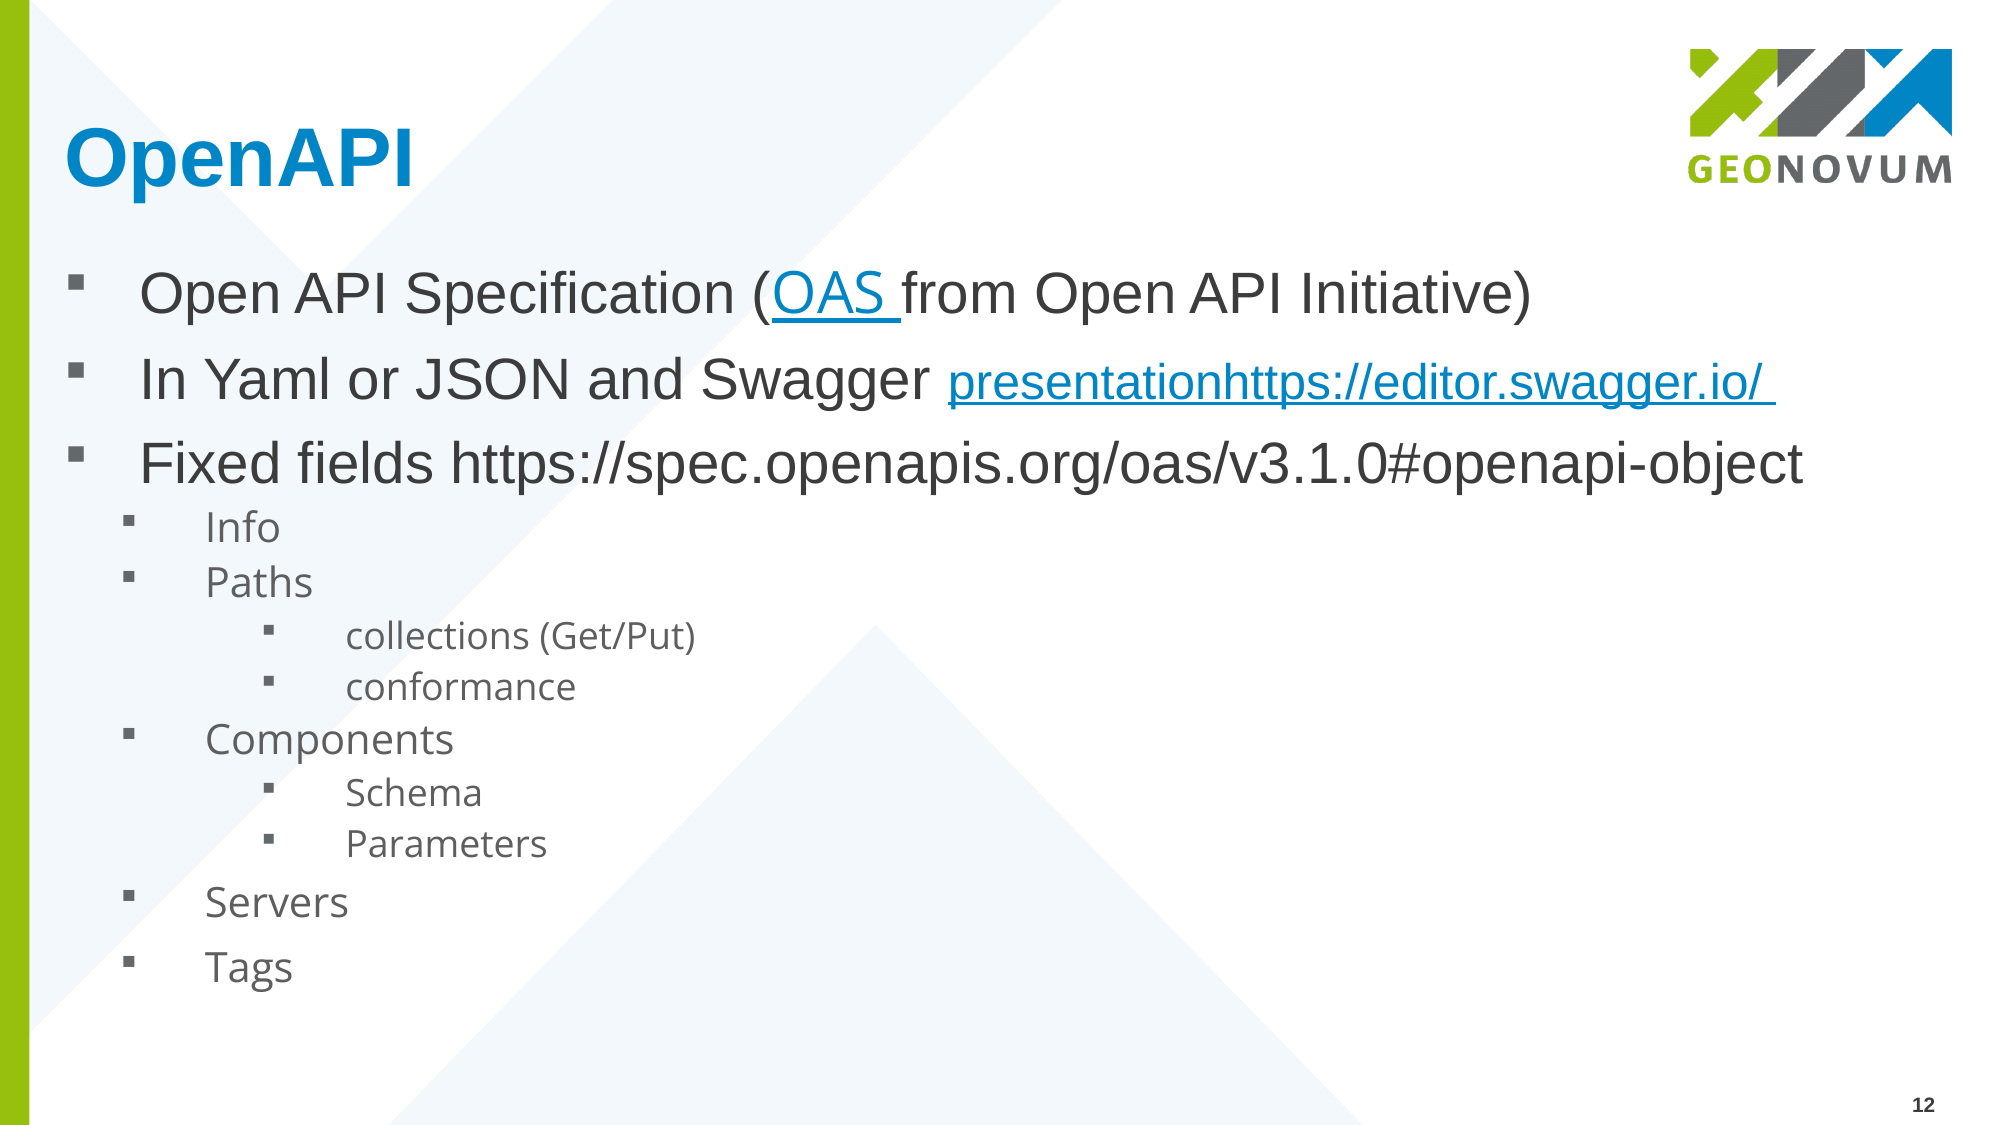

# OpenAPI
Open API Specification (OAS from Open API Initiative)
In Yaml or JSON and Swagger presentationhttps://editor.swagger.io/
Fixed fields https://spec.openapis.org/oas/v3.1.0#openapi-object
Info
Paths
collections (Get/Put)
conformance
Components
Schema
Parameters
Servers
Tags

12